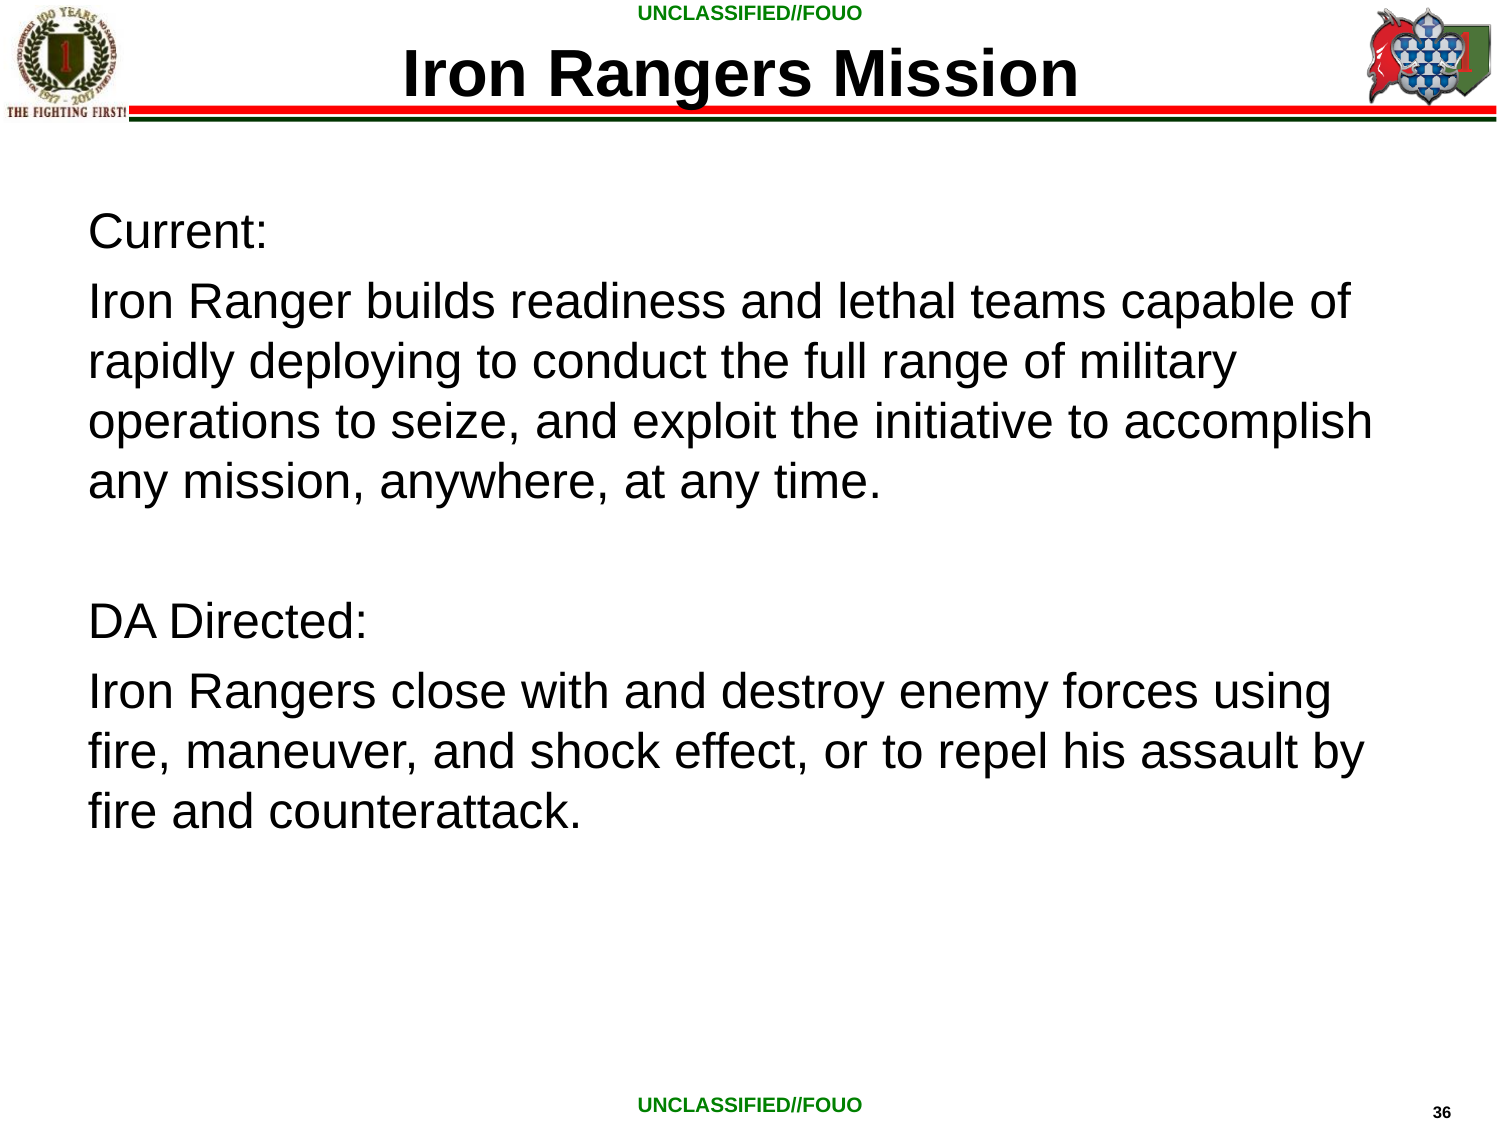

Iron Rangers Mission
Current:
Iron Ranger builds readiness and lethal teams capable of rapidly deploying to conduct the full range of military operations to seize, and exploit the initiative to accomplish any mission, anywhere, at any time.

DA Directed:
Iron Rangers close with and destroy enemy forces using fire, maneuver, and shock effect, or to repel his assault by fire and counterattack.